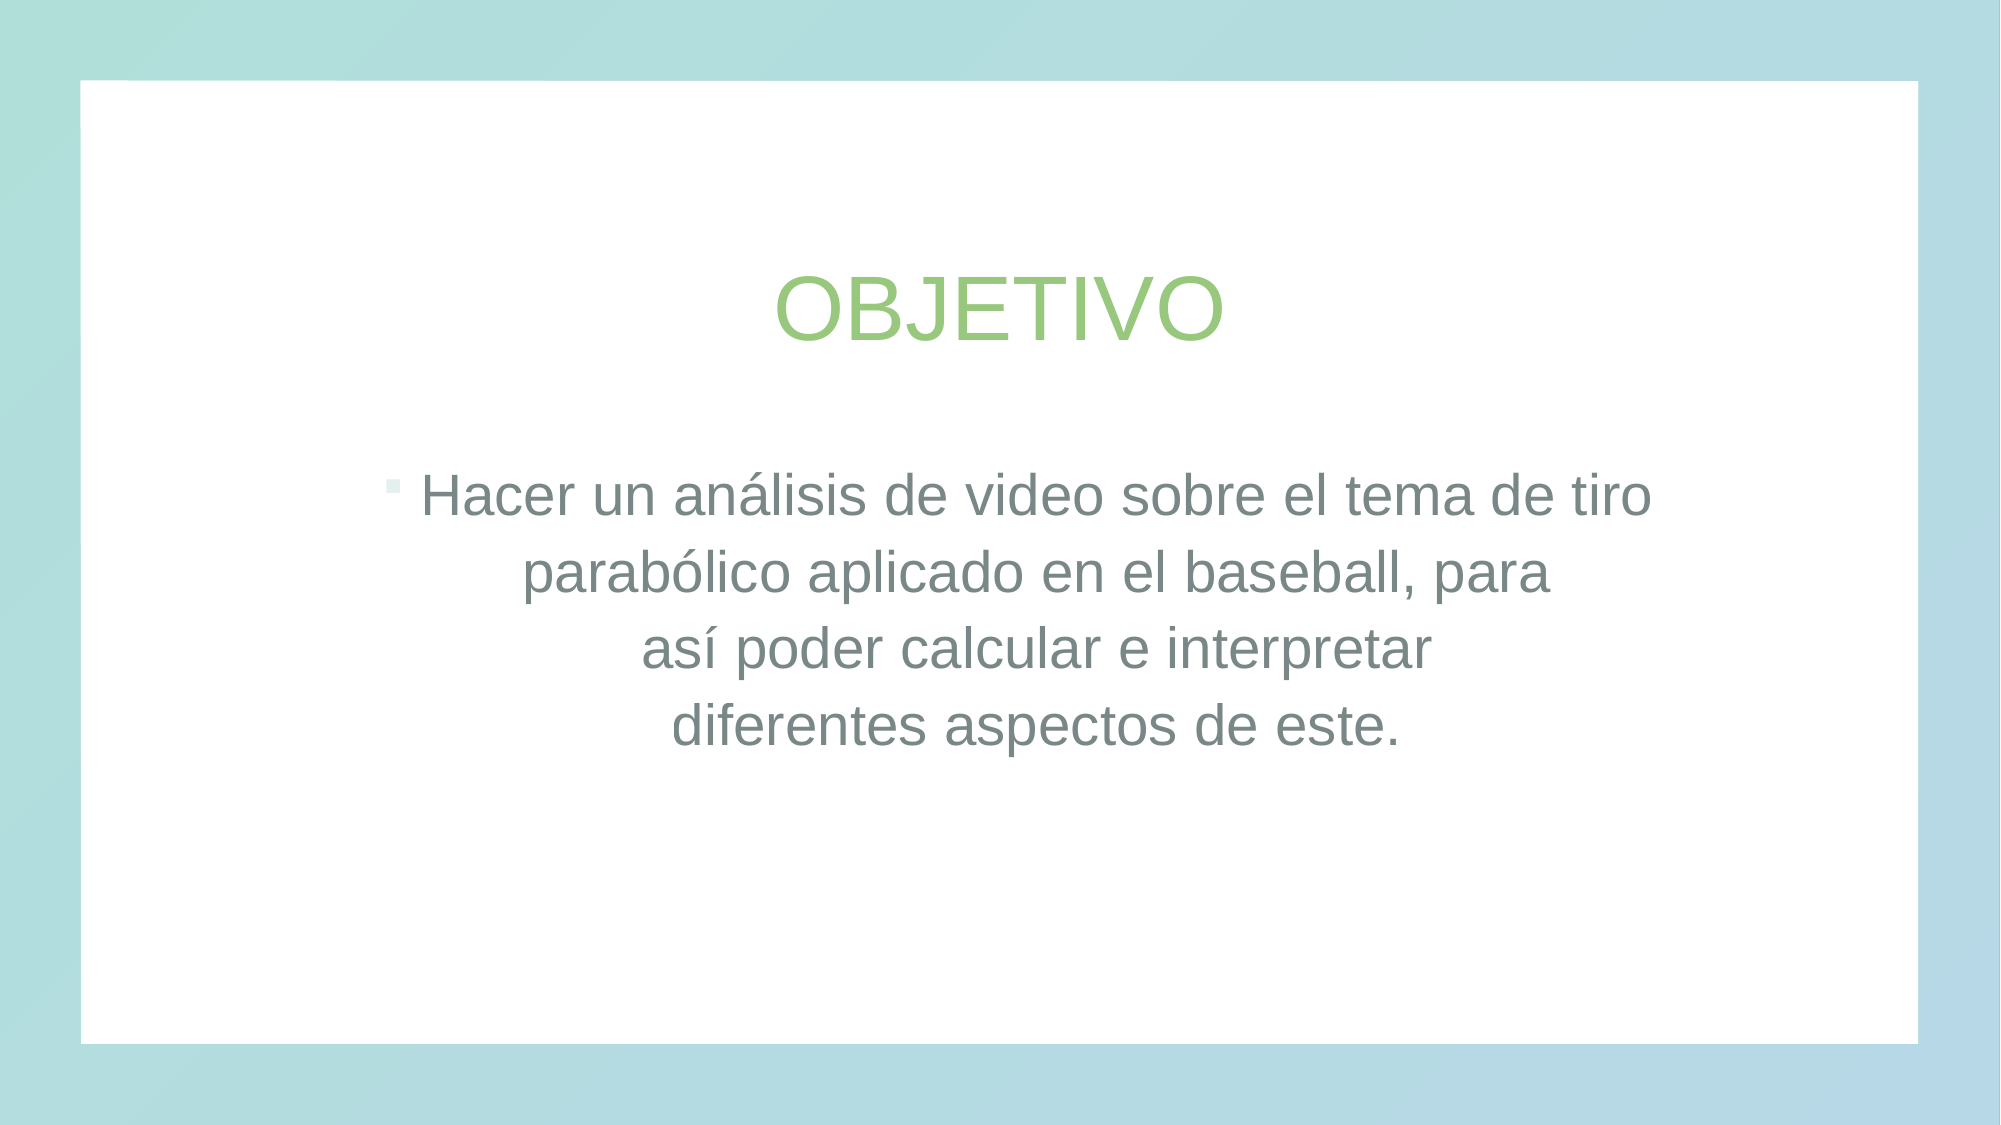

# OBJETIVO
Hacer un análisis de video sobre el tema de tiro parabólico aplicado en el baseball, para así poder calcular e interpretar diferentes aspectos de este.